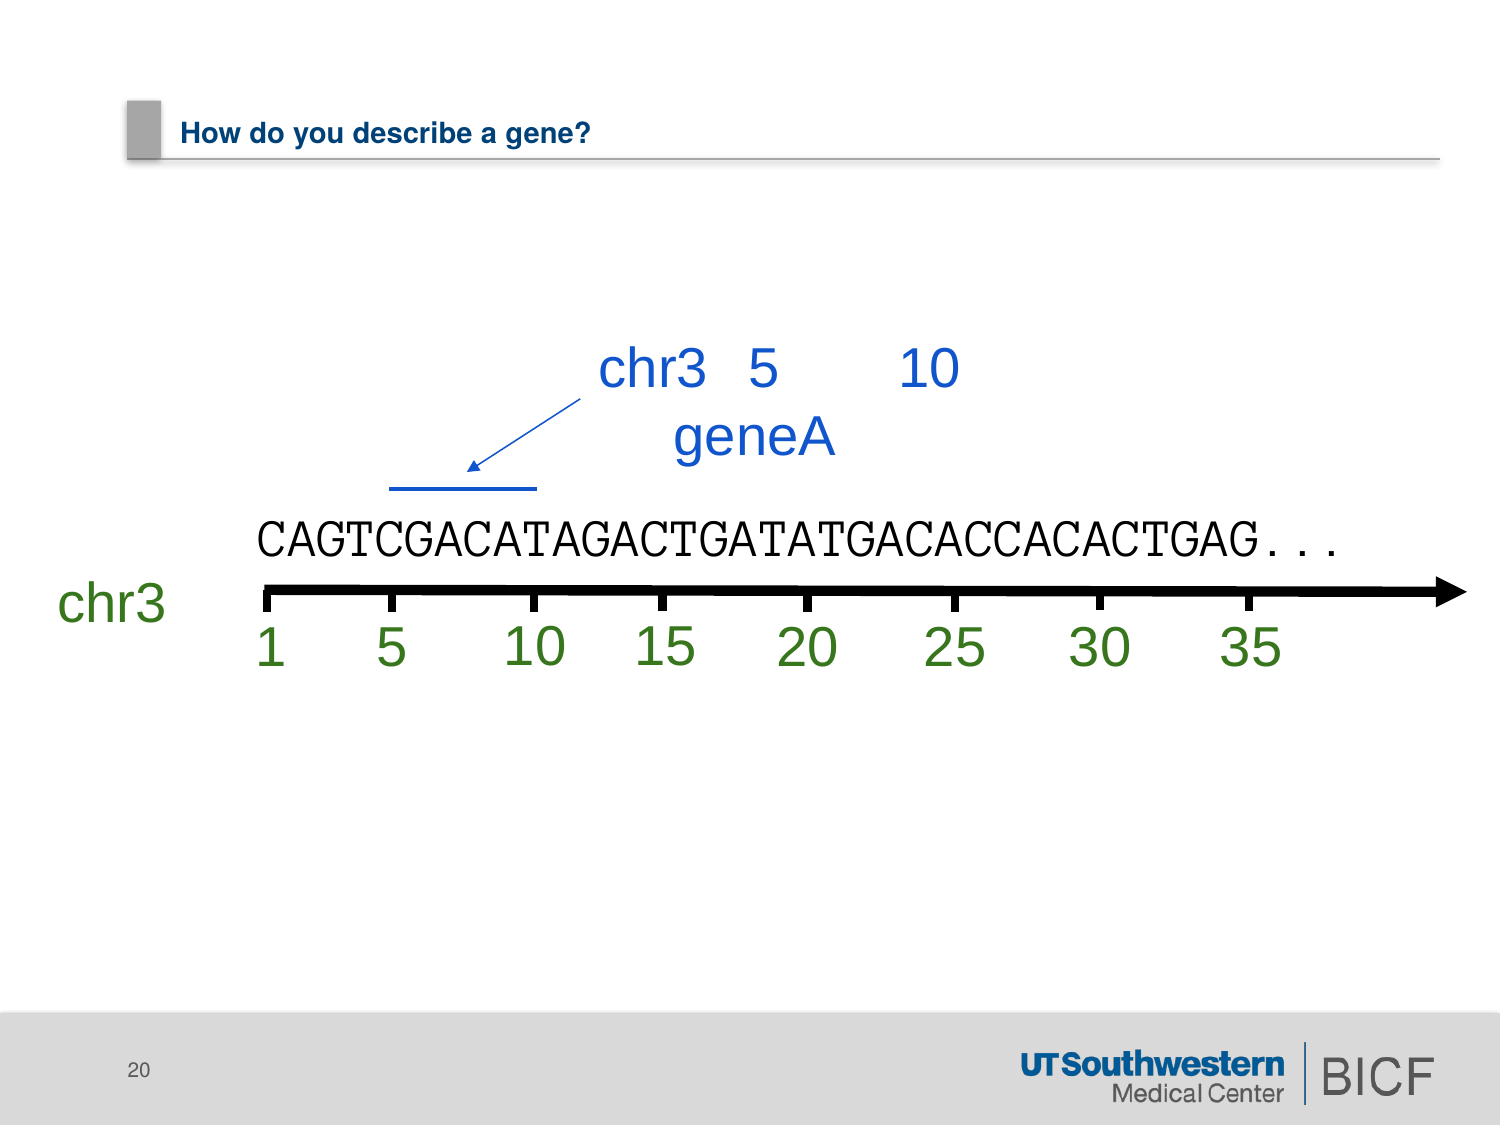

# How do you describe a gene?
chr3	5	10	geneA
CAGTCGACATAGACTGATATGACACCACACTGAG...
chr3
10
15
1
5
20
25
35
30
20